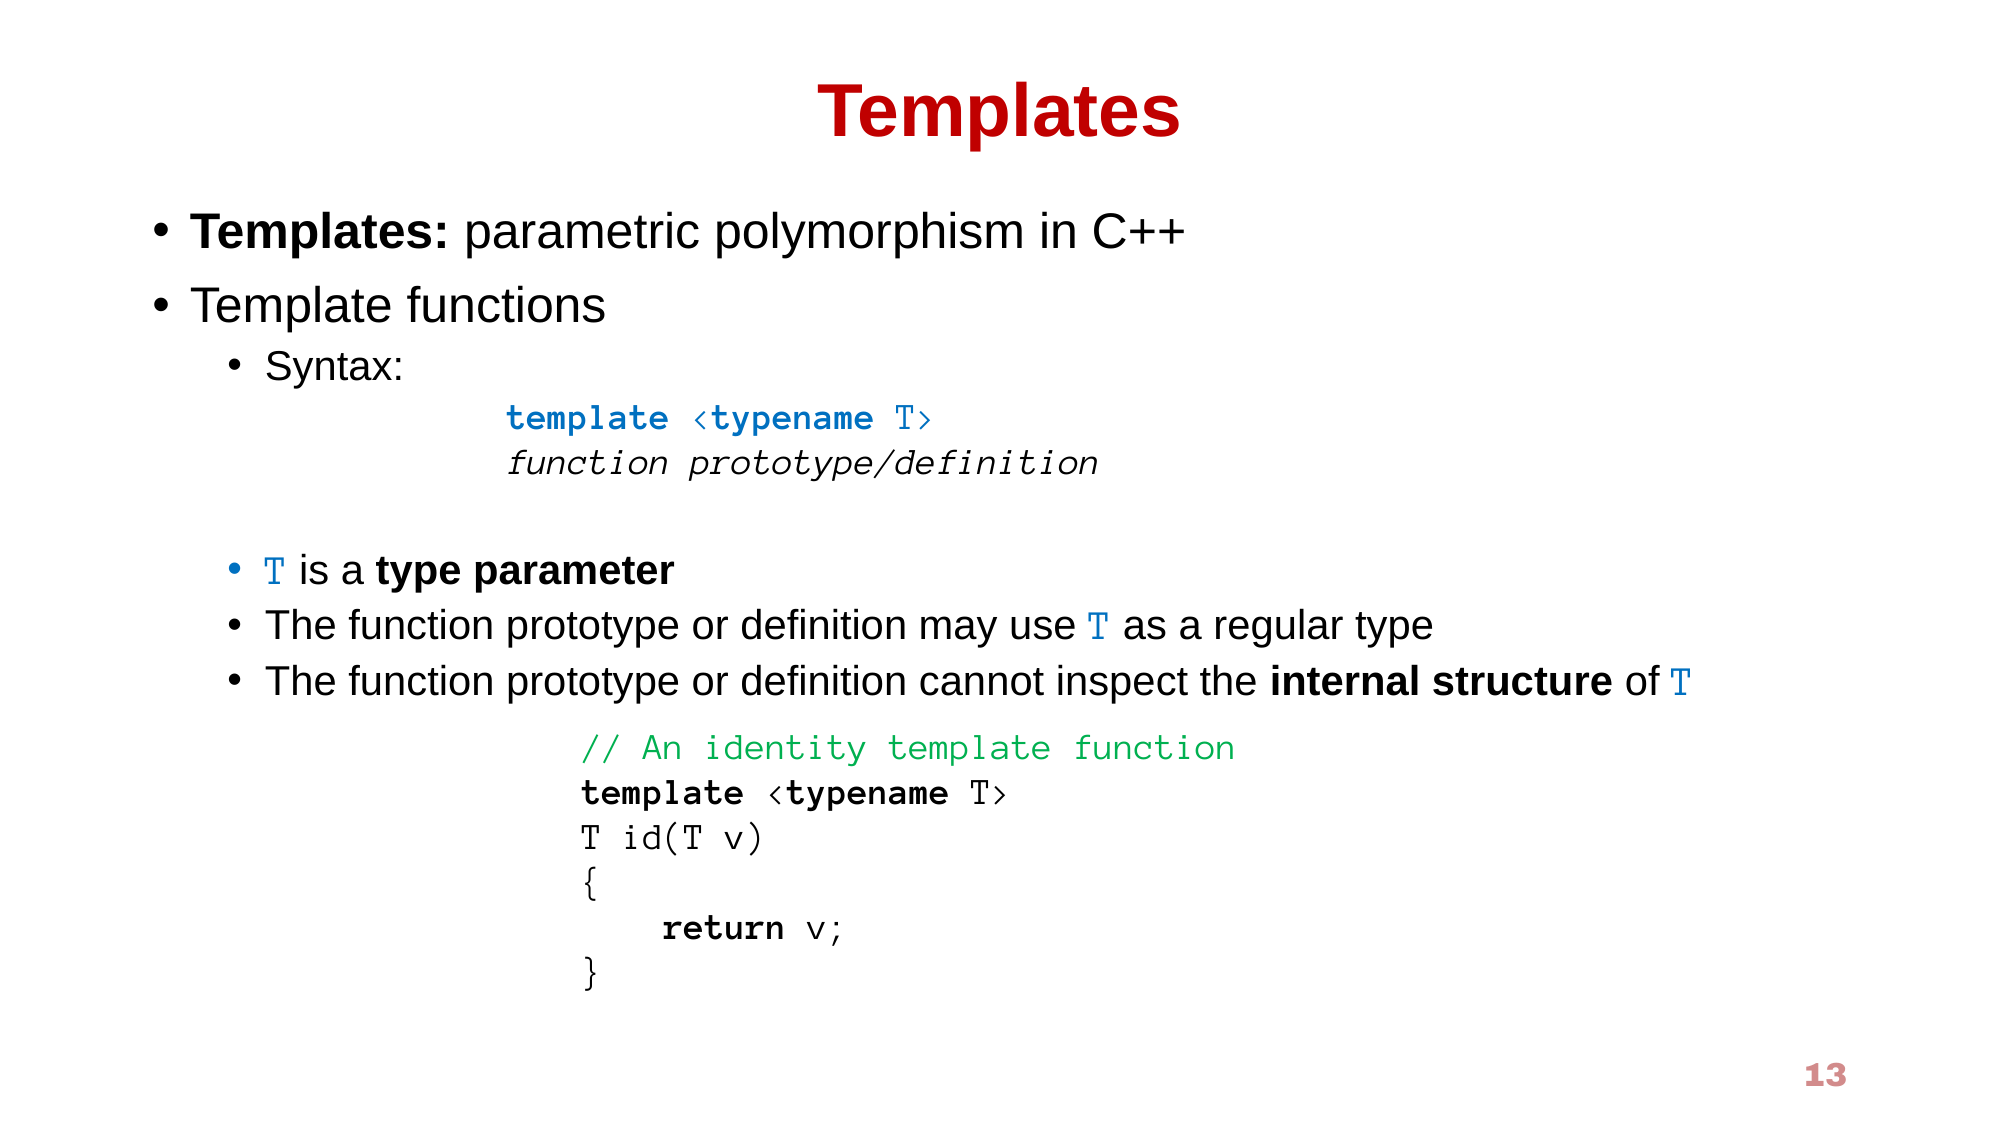

# Templates
Templates: parametric polymorphism in C++
Template functions
Syntax:

T is a type parameter
The function prototype or definition may use T as a regular type
The function prototype or definition cannot inspect the internal structure of T

template <typename T>
function prototype/definition
// An identity template function
template <typename T>
T id(T v)
{
    return v;
}
13